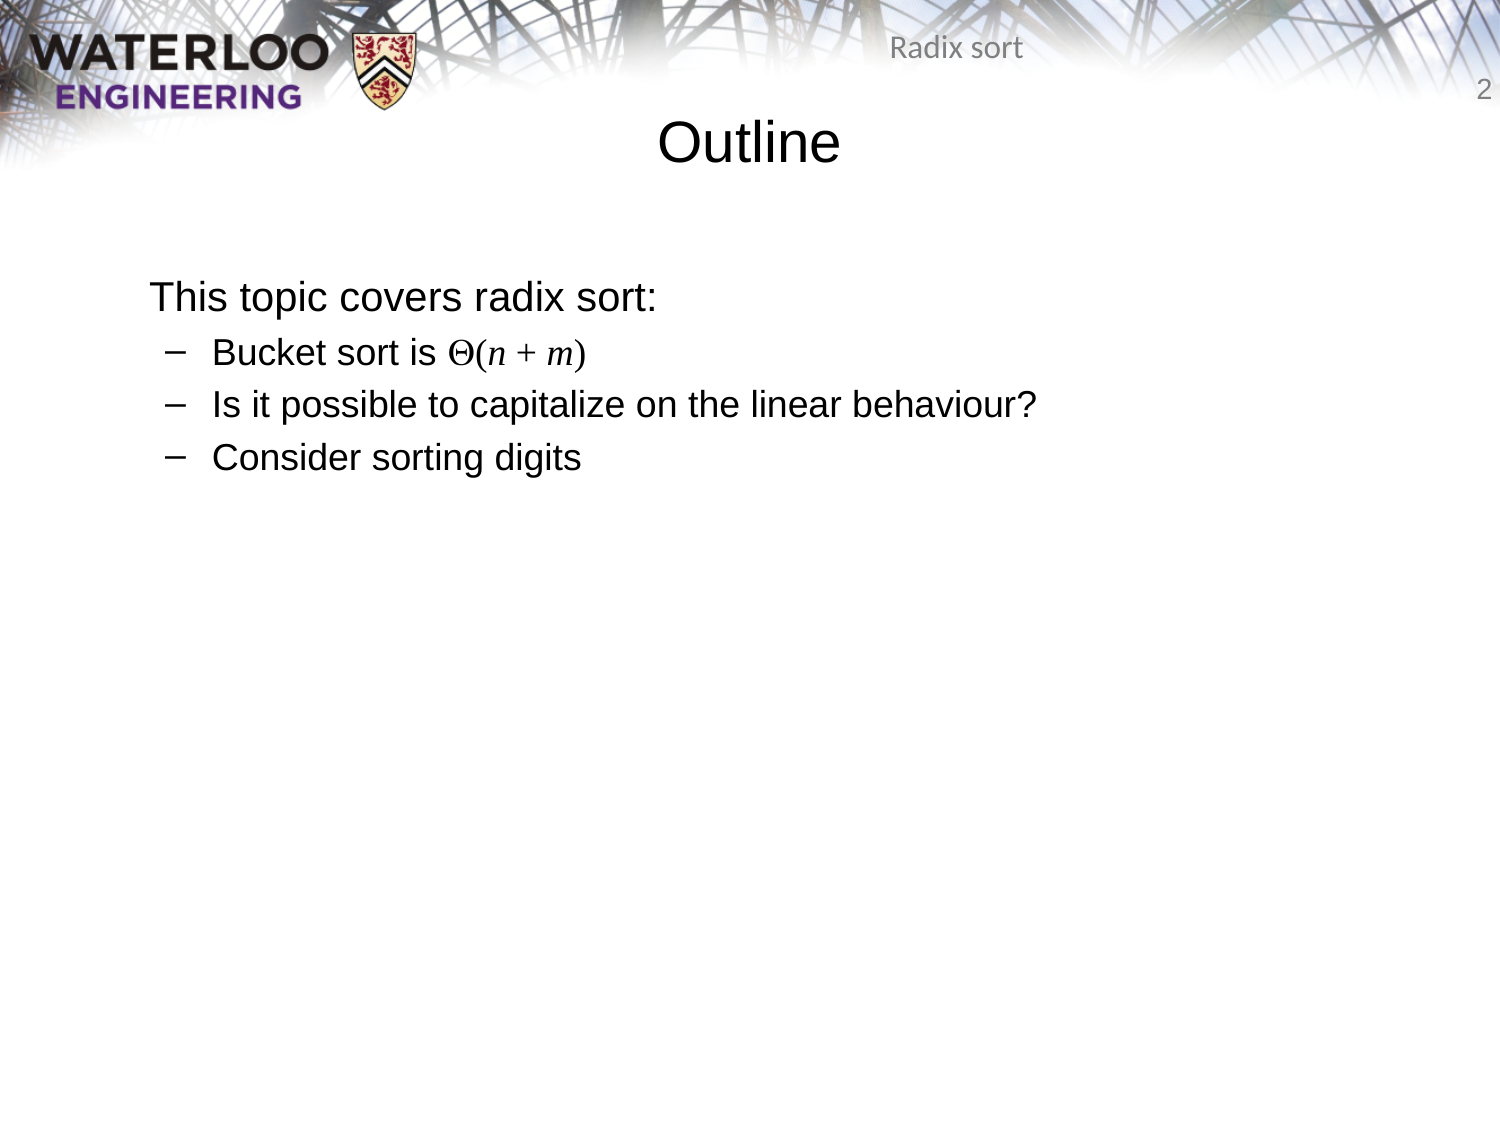

# Outline
	This topic covers radix sort:
Bucket sort is Θ(n + m)
Is it possible to capitalize on the linear behaviour?
Consider sorting digits